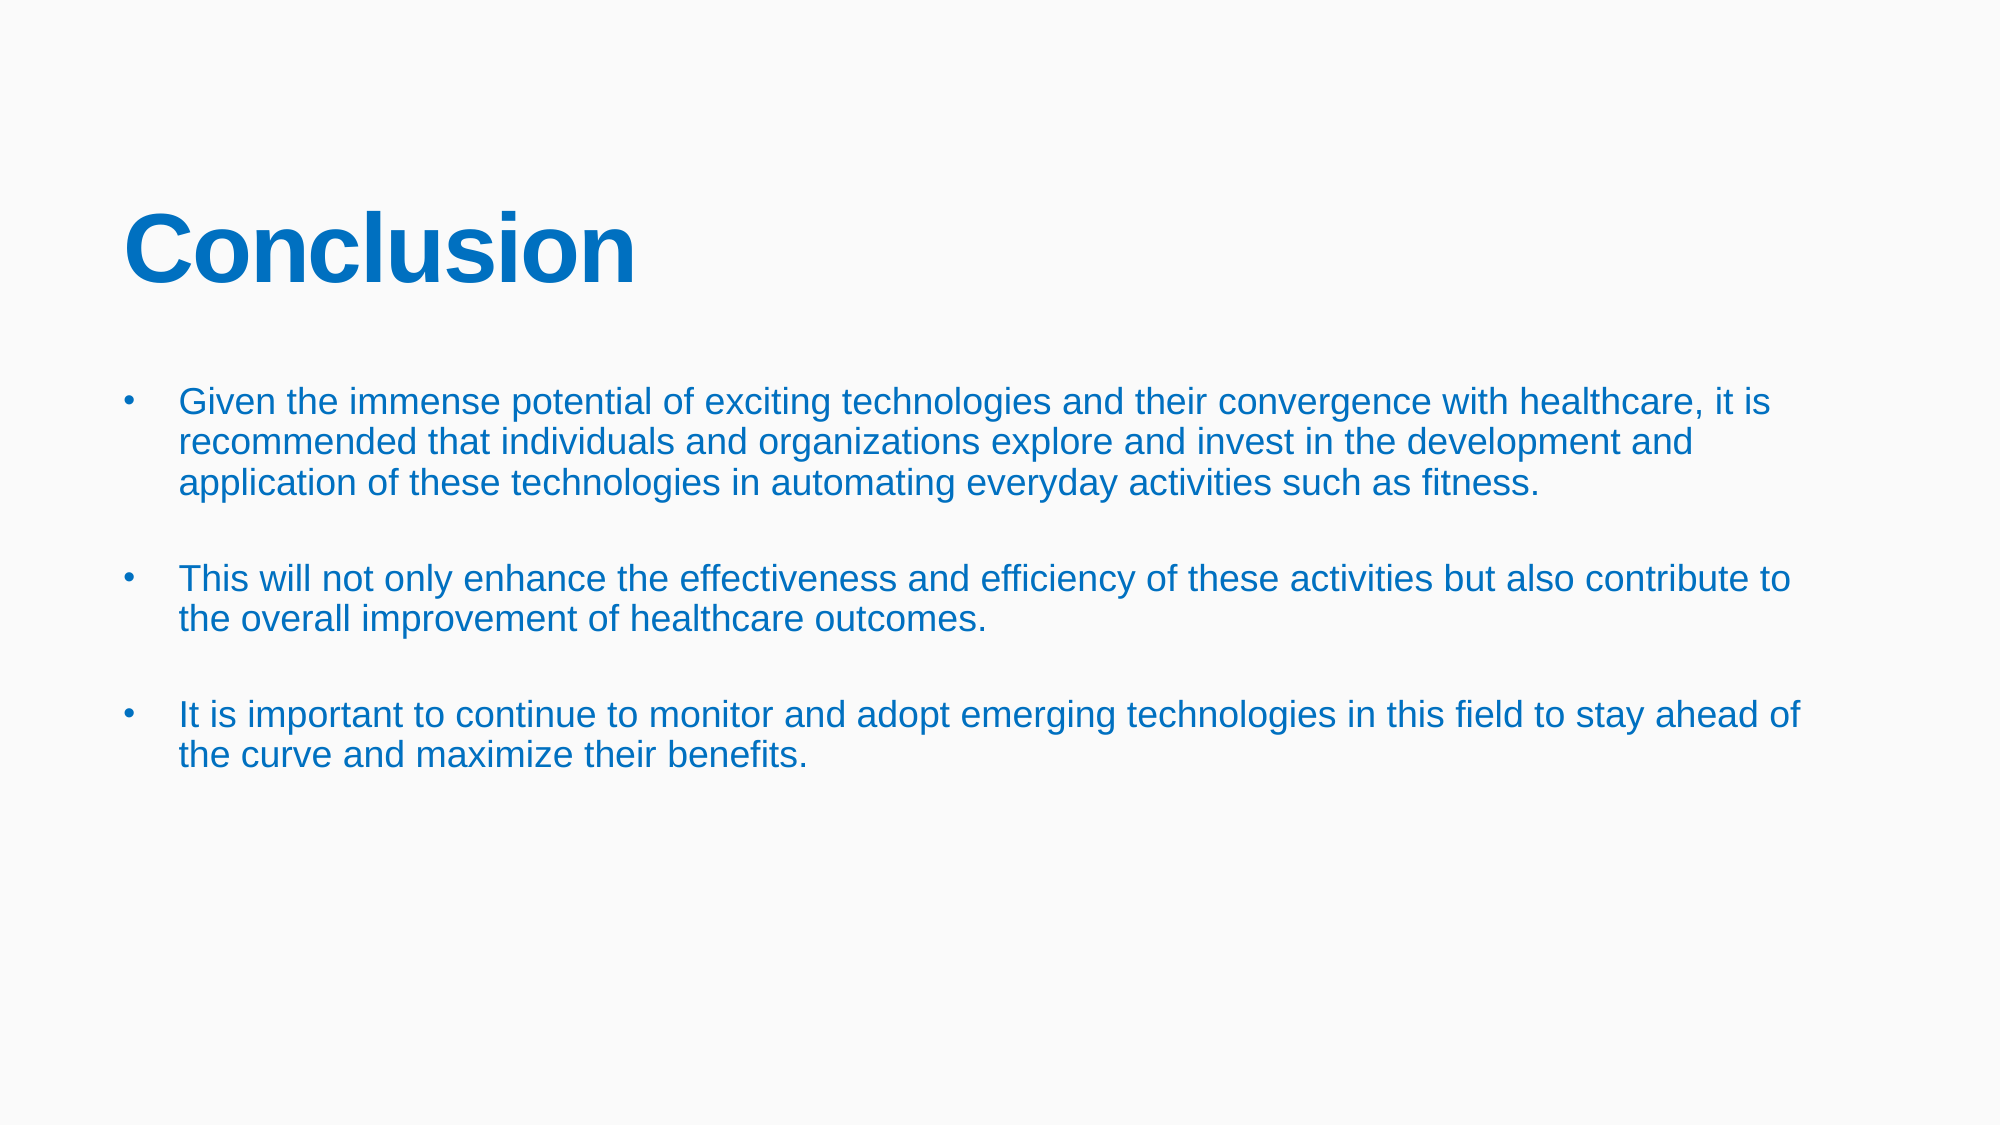

Conclusion
Given the immense potential of exciting technologies and their convergence with healthcare, it is recommended that individuals and organizations explore and invest in the development and application of these technologies in automating everyday activities such as fitness.

This will not only enhance the effectiveness and efficiency of these activities but also contribute to the overall improvement of healthcare outcomes.

It is important to continue to monitor and adopt emerging technologies in this field to stay ahead of the curve and maximize their benefits.